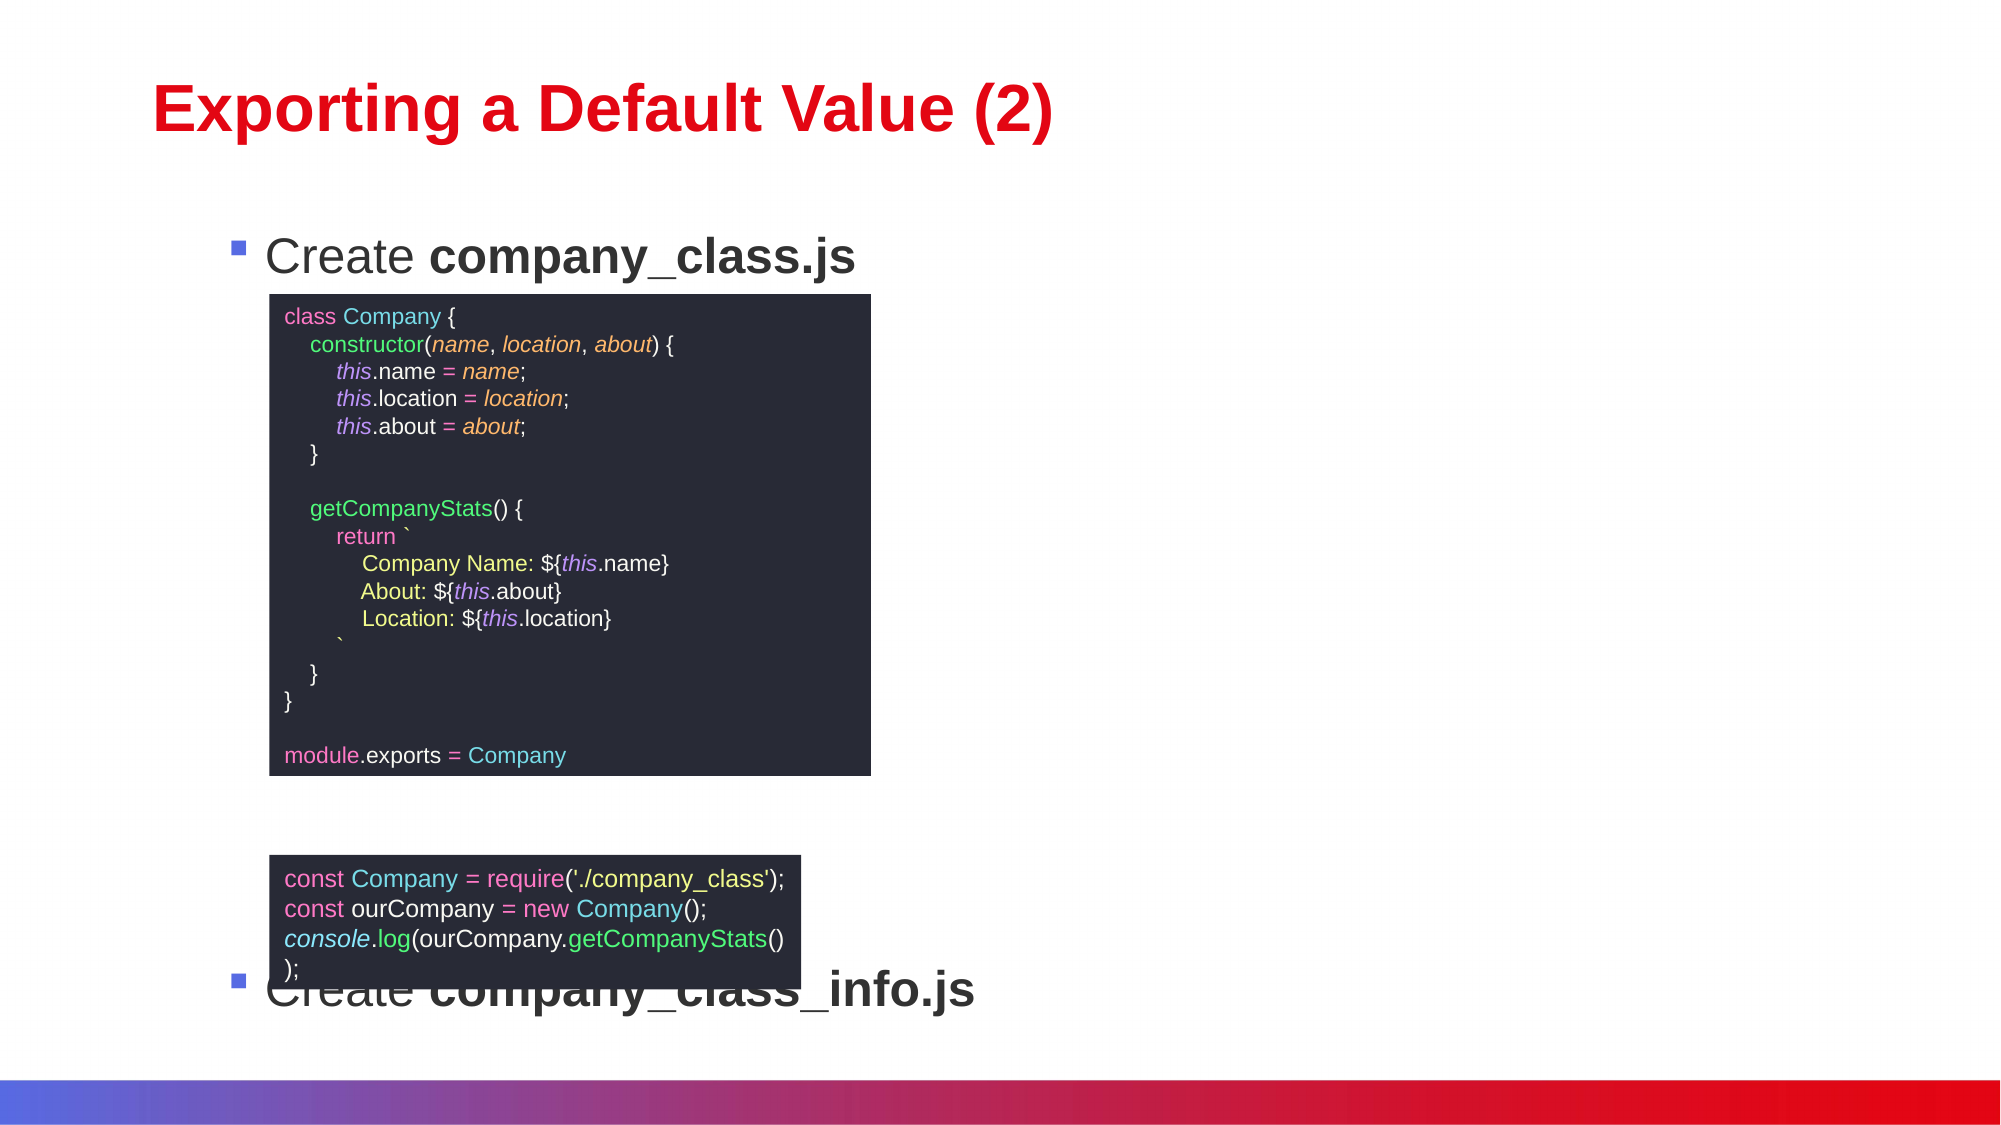

# Exporting a Default Value (2)
Create company_class.js

Create company_class_info.js

class Company {
    constructor(name, location, about) {
        this.name = name;
        this.location = location;
        this.about = about;
    }
    getCompanyStats() {
        return `
            Company Name: ${this.name}
            About: ${this.about}
            Location: ${this.location}
        `
    }
}
module.exports = Company
const Company = require('./company_class');
const ourCompany = new Company();
console.log(ourCompany.getCompanyStats());